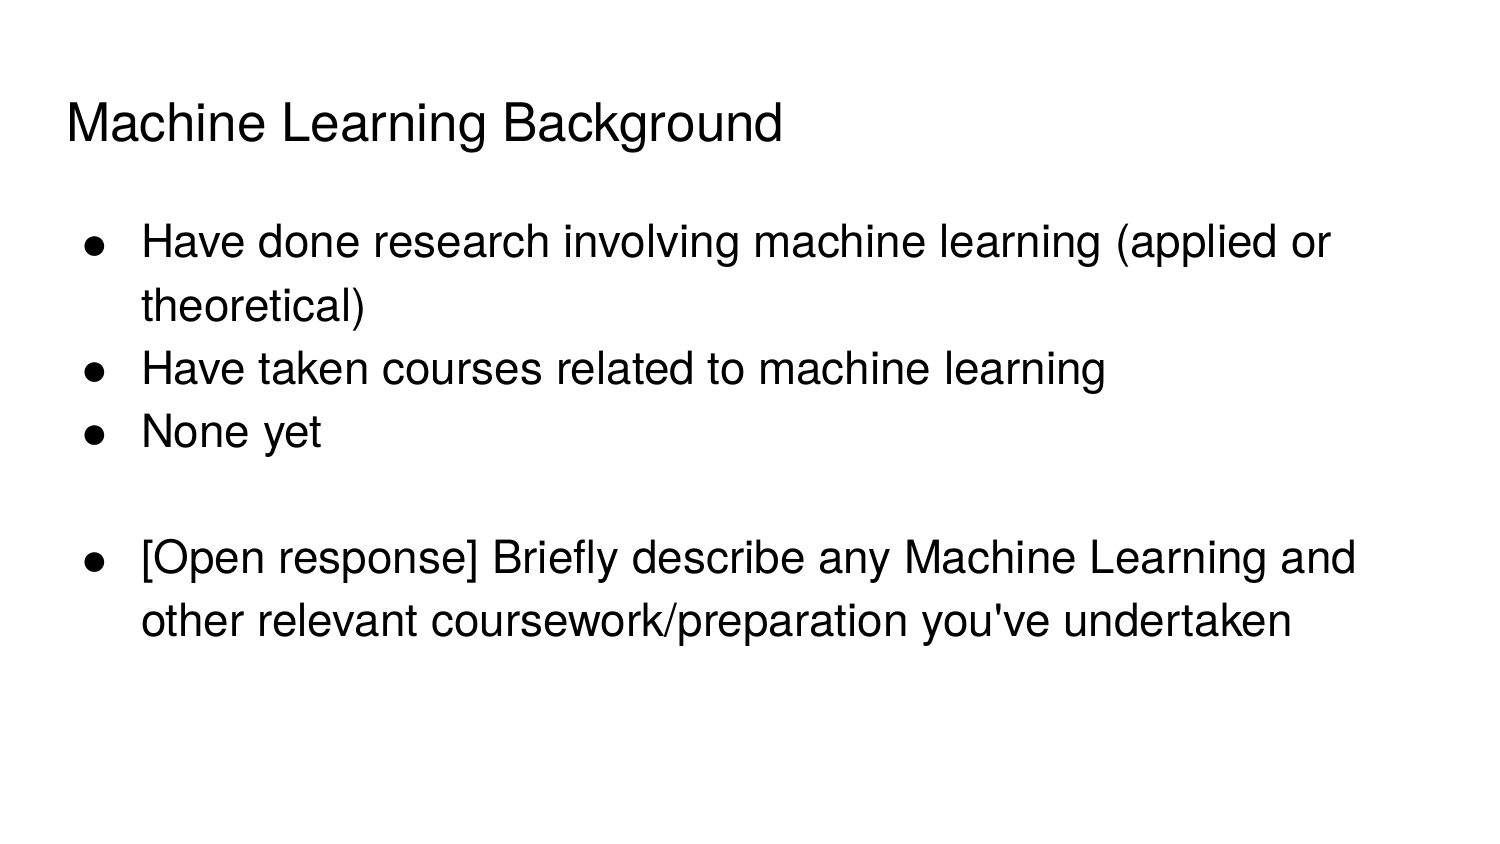

# Machine Learning Background
Have done research involving machine learning (applied or theoretical)
Have taken courses related to machine learning
None yet
[Open response] Briefly describe any Machine Learning and other relevant coursework/preparation you've undertaken